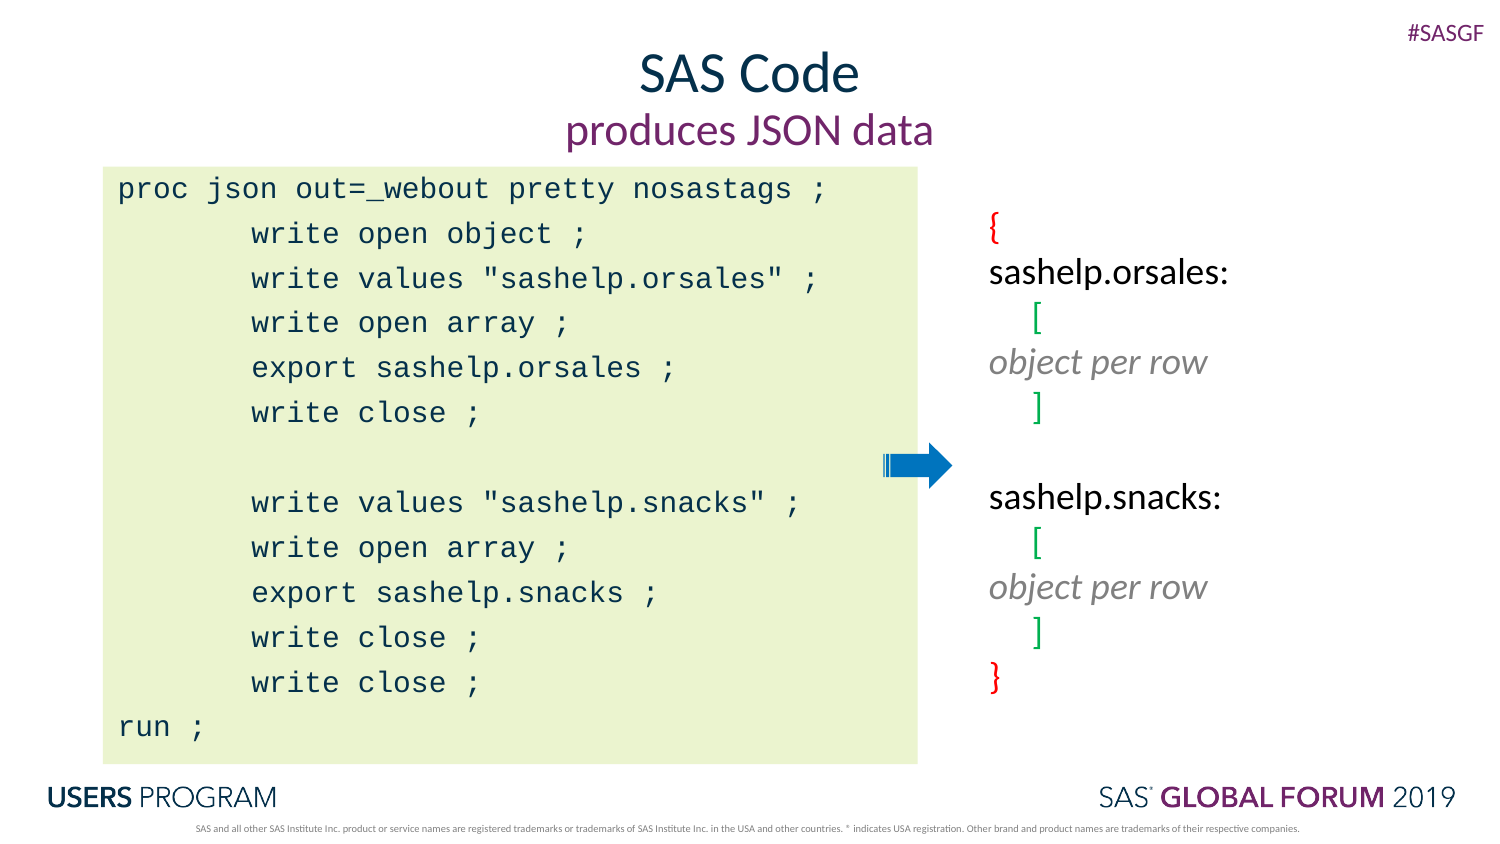

# SAS Code
produces JSON data

{
sashelp.orsales:
     [
object per row
     ]

sashelp.snacks:
     [
object per row
     ]
}
proc json out=_webout pretty nosastags ;
	write open object ;
		write values "sashelp.orsales" ;
		write open array ;
			export sashelp.orsales ;
		write close ;

		write values "sashelp.snacks" ;
		write open array ;
			export sashelp.snacks ;
		write close ;
	write close ;
run ;